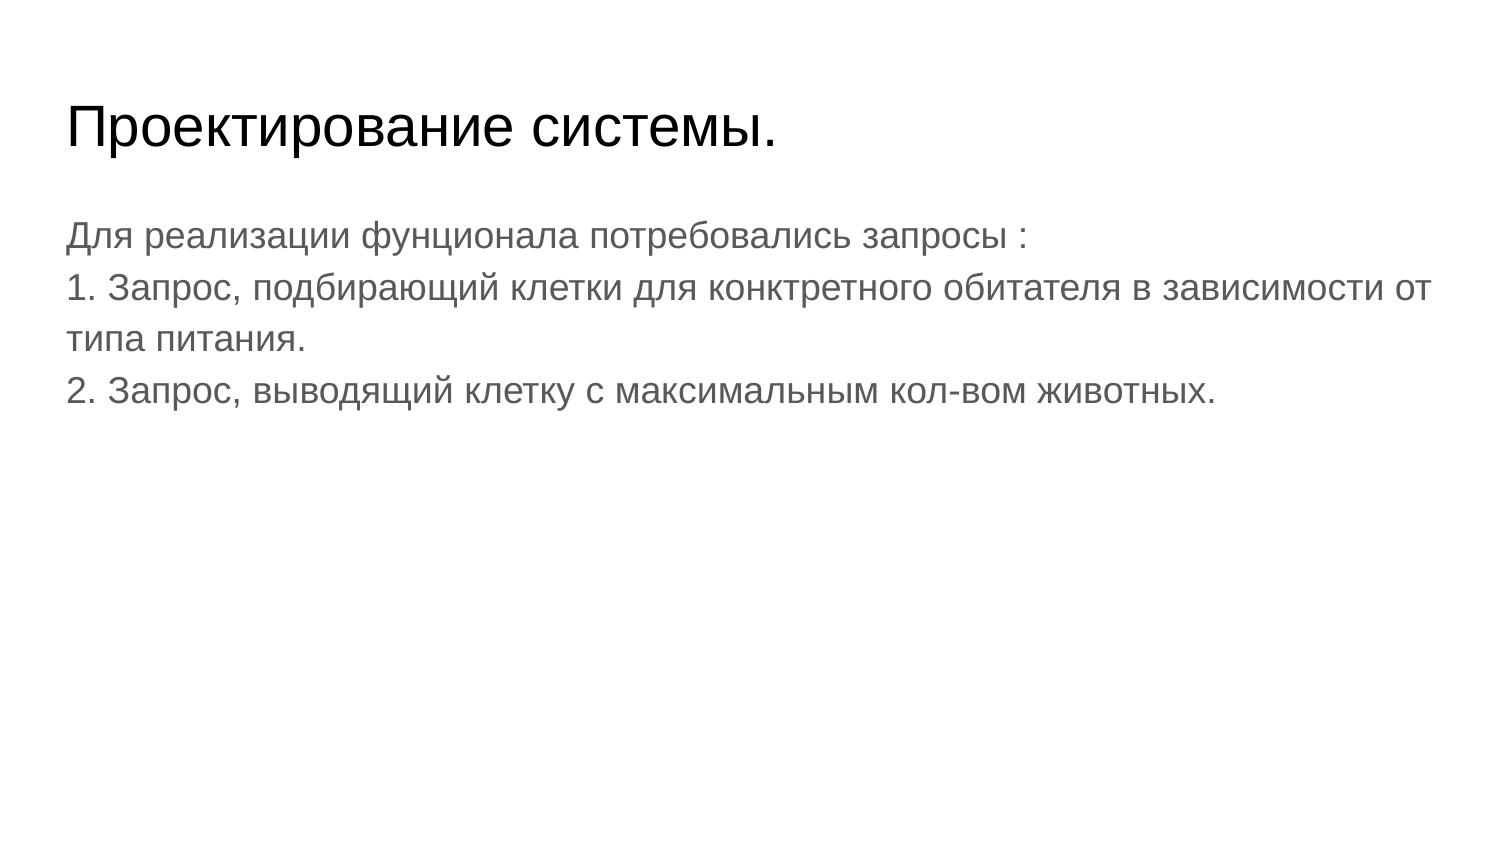

# Проектирование системы.
Для реализации фунционала потребовались запросы :
1. Запрос, подбирающий клетки для конктретного обитателя в зависимости от типа питания.
2. Запрос, выводящий клетку с максимальным кол-вом животных.